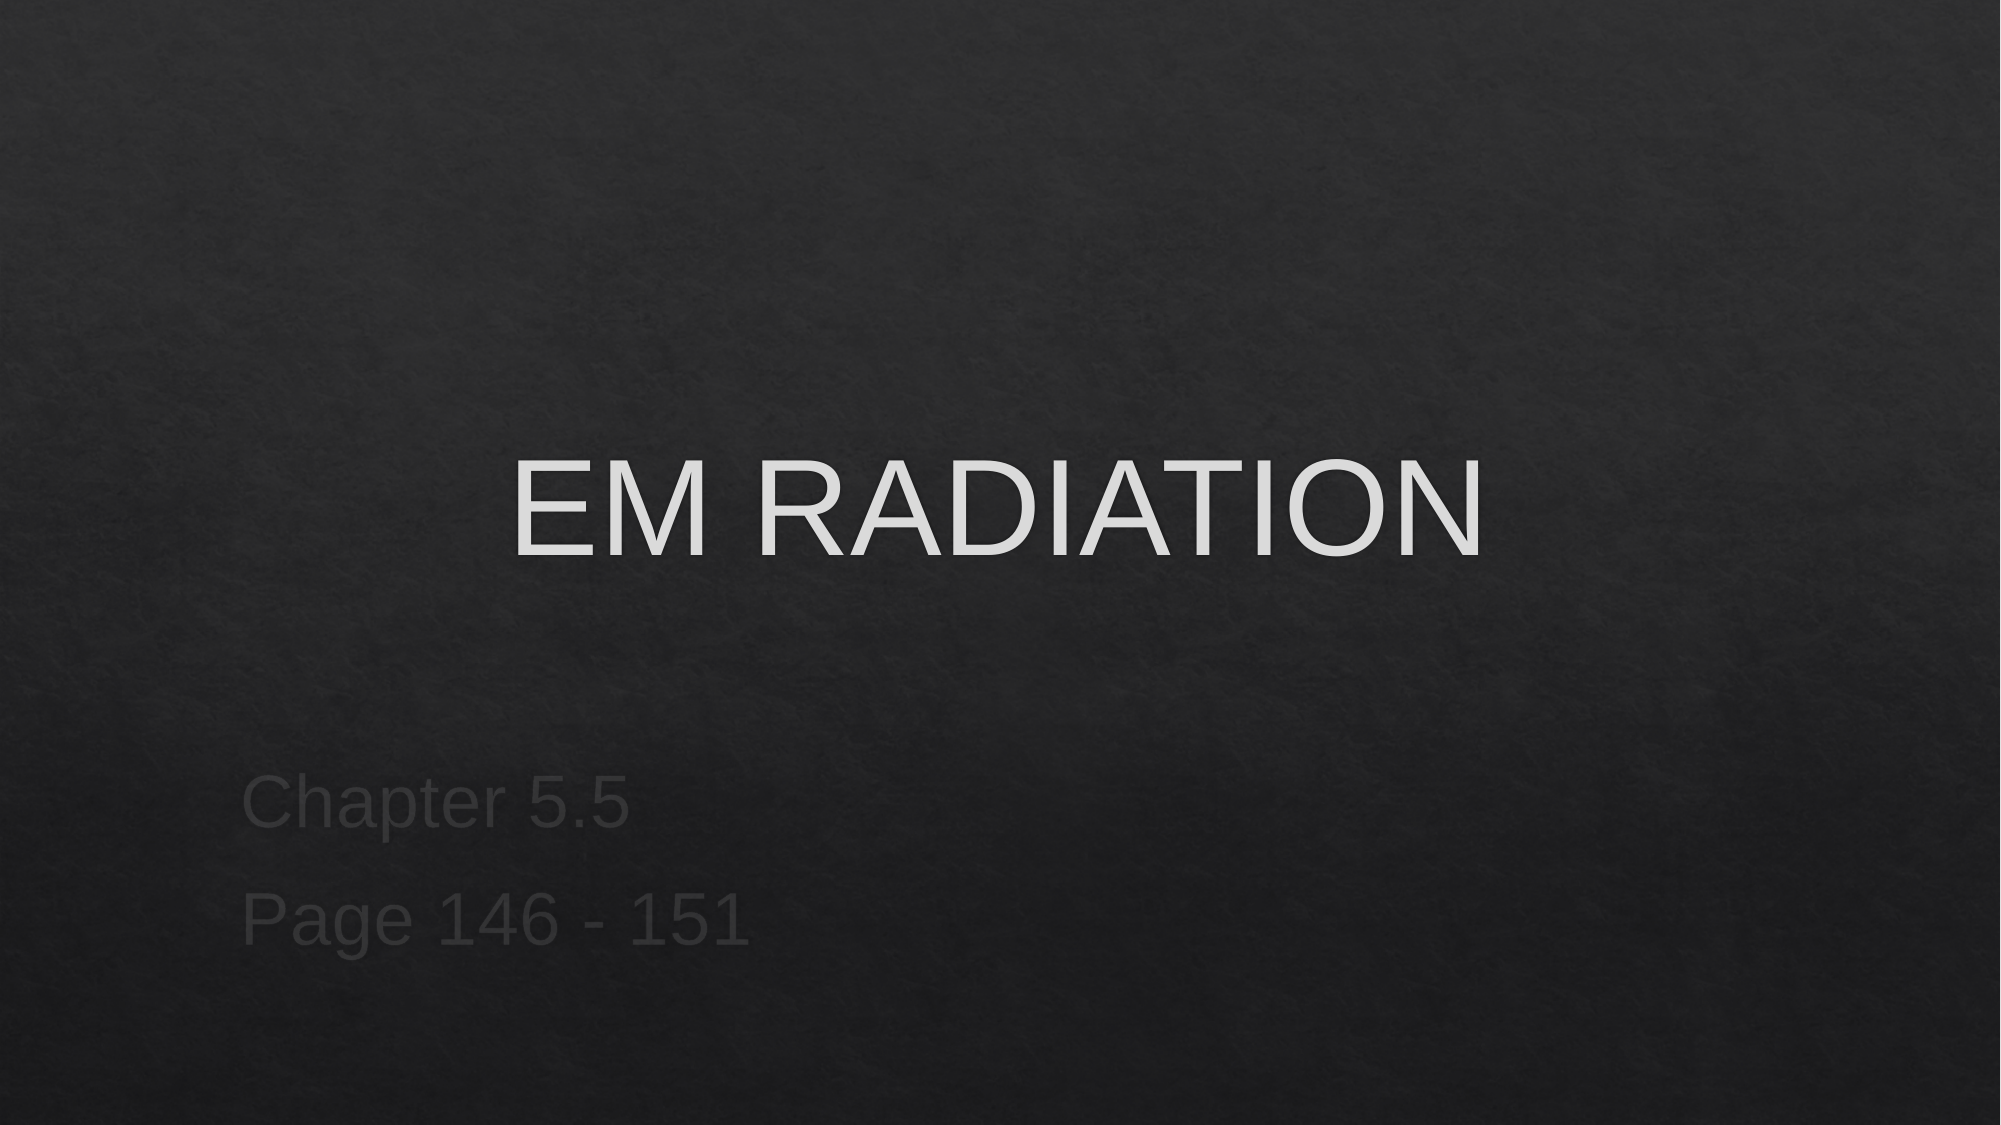

# EM RADIATION
Chapter 5.5
Page 146 - 151